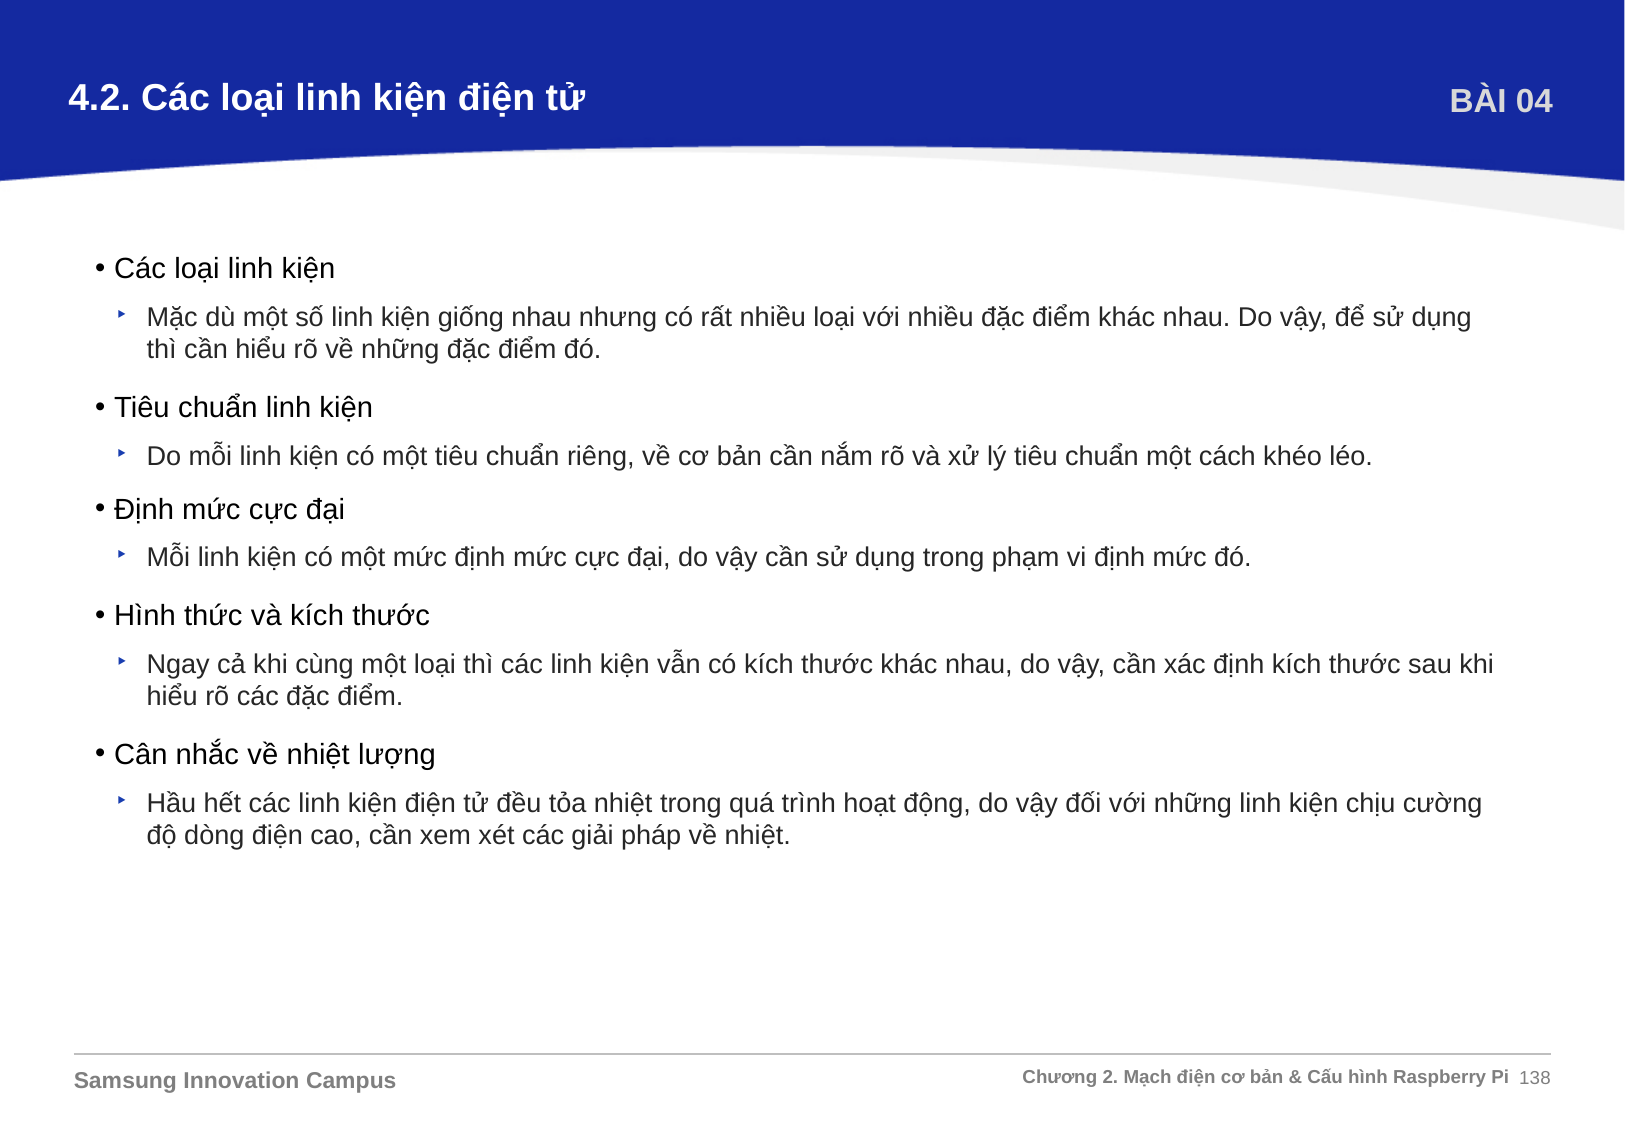

4.2. Các loại linh kiện điện tử
BÀI 04
Các loại linh kiện
Mặc dù một số linh kiện giống nhau nhưng có rất nhiều loại với nhiều đặc điểm khác nhau. Do vậy, để sử dụng  thì cần hiểu rõ về những đặc điểm đó.
Tiêu chuẩn linh kiện
Do mỗi linh kiện có một tiêu chuẩn riêng, về cơ bản cần nắm rõ và xử lý tiêu chuẩn một cách khéo léo.
Định mức cực đại
Mỗi linh kiện có một mức định mức cực đại, do vậy cần sử dụng trong phạm vi định mức đó.
Hình thức và kích thước
Ngay cả khi cùng một loại thì các linh kiện vẫn có kích thước khác nhau, do vậy, cần xác định kích thước sau khi hiểu rõ các đặc điểm.
Cân nhắc về nhiệt lượng
Hầu hết các linh kiện điện tử đều tỏa nhiệt trong quá trình hoạt động, do vậy đối với những linh kiện chịu cường độ dòng điện cao, cần xem xét các giải pháp về nhiệt.